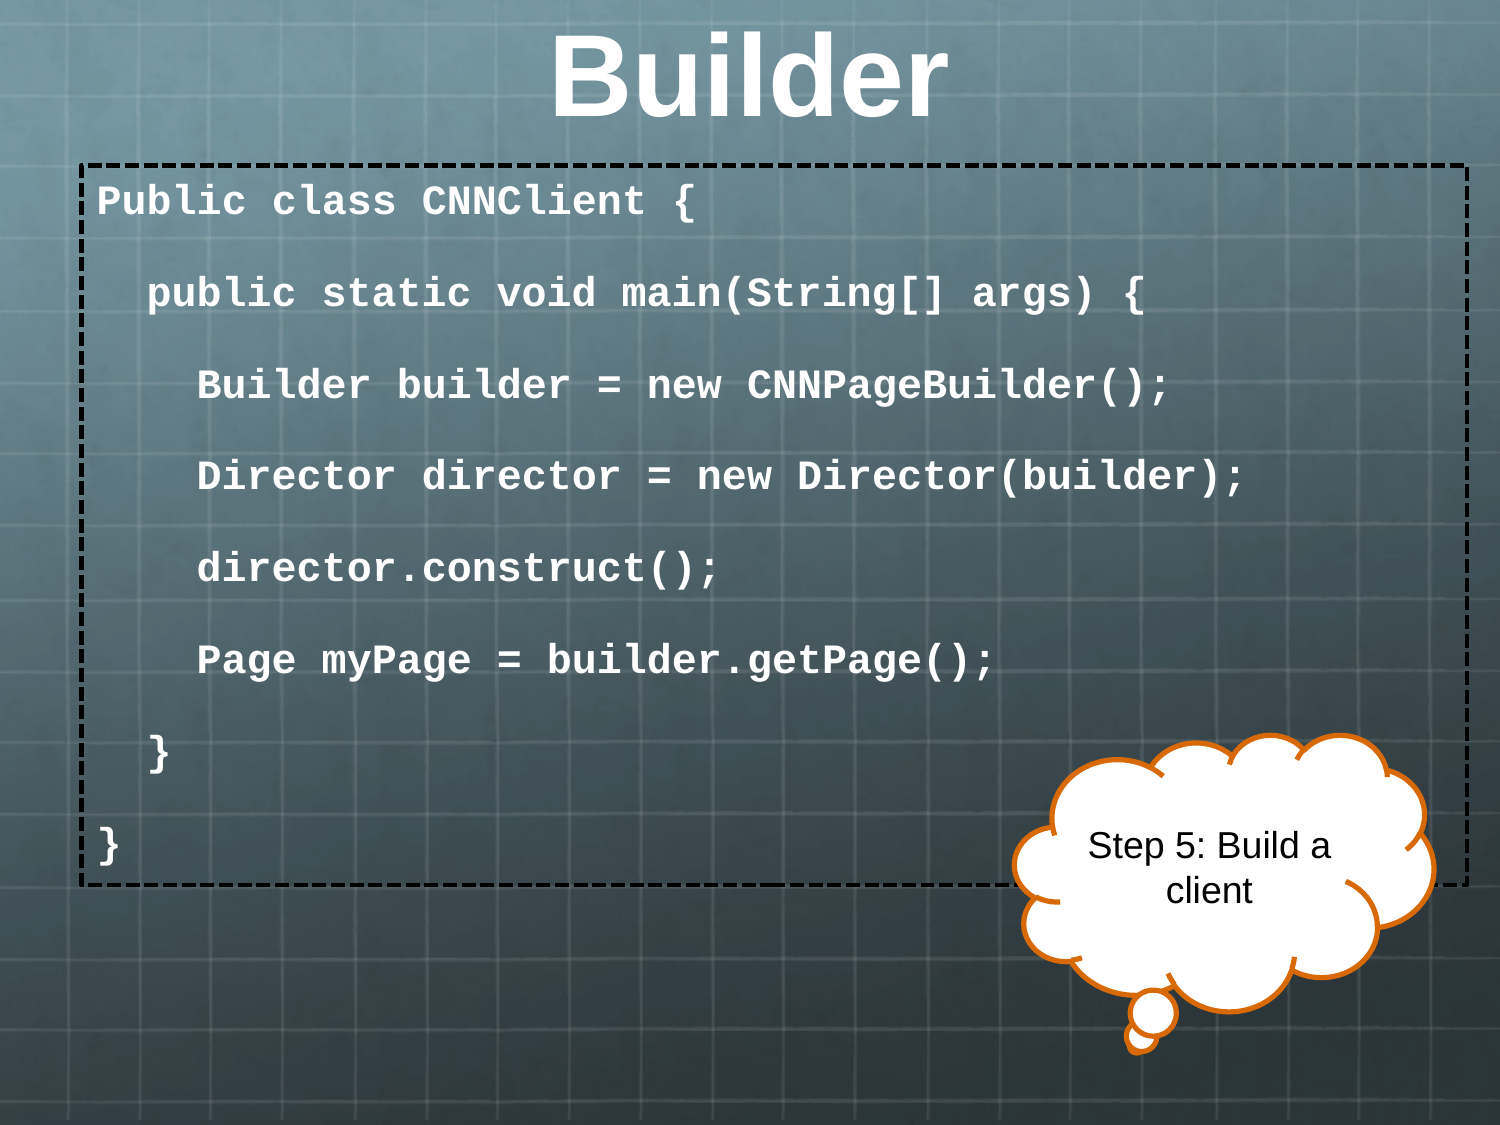

# Builder
Public class CNNClient {
  public static void main(String[] args) {
    Builder builder = new CNNPageBuilder();
    Director director = new Director(builder);
    director.construct();
    Page myPage = builder.getPage();
  }
}

Step 5: Build a client